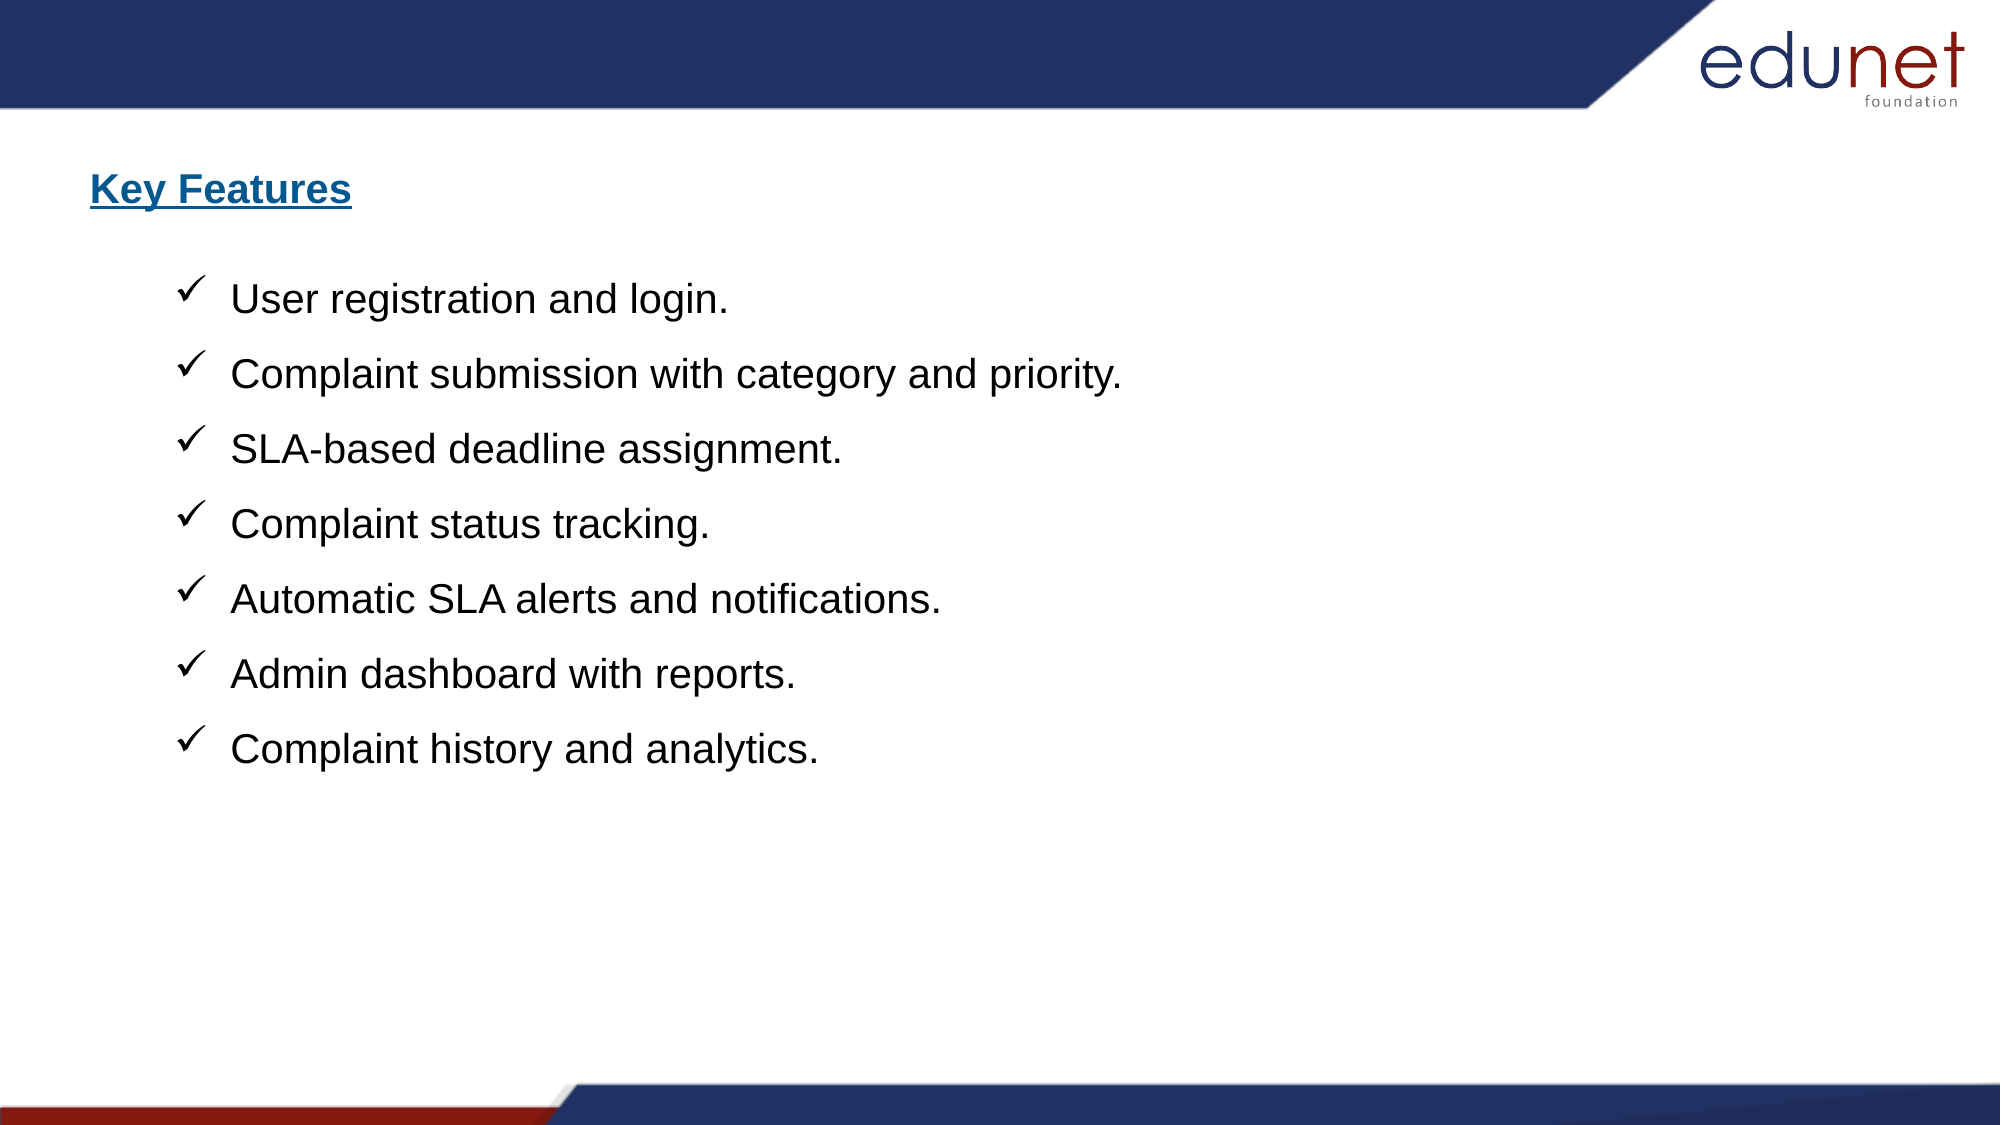

Key Features
User registration and login.
Complaint submission with category and priority.
SLA-based deadline assignment.
Complaint status tracking.
Automatic SLA alerts and notifications.
Admin dashboard with reports.
Complaint history and analytics.